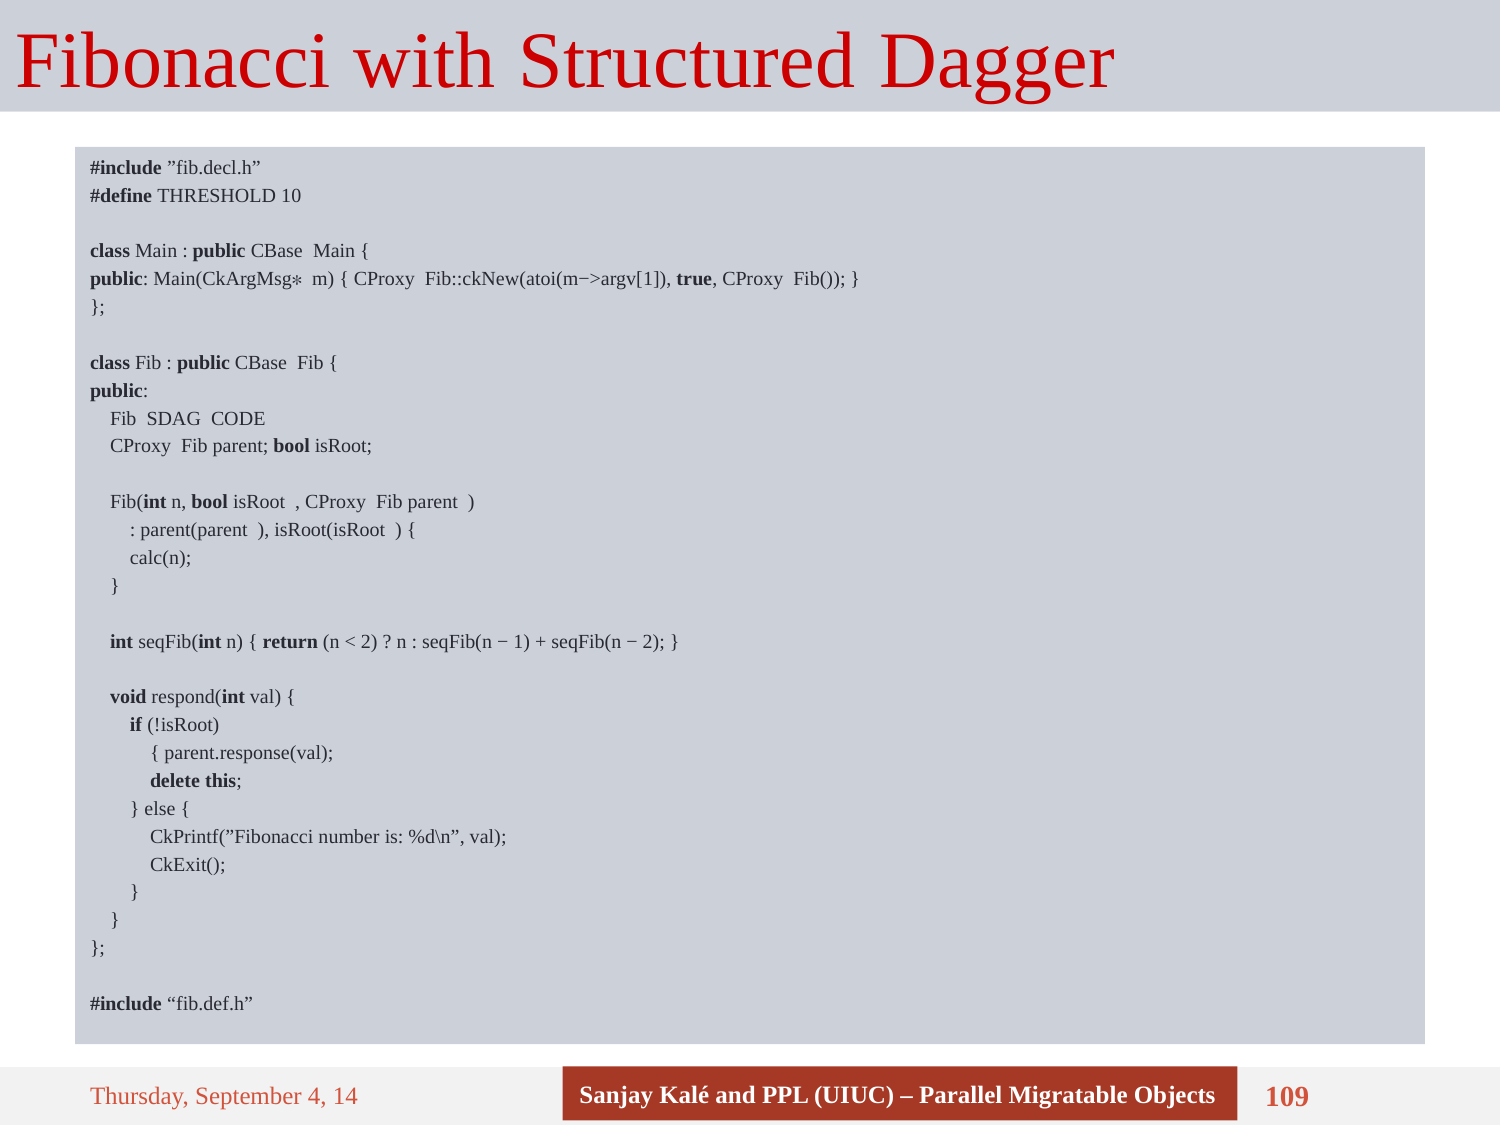

Fibonacci with Structured Dagger
# Fibonacci with Structured Dagger
#include ”fib.decl.h”
#define THRESHOLD 10

class Main : public CBase  Main {
public: Main(CkArgMsg∗  m) { CProxy  Fib::ckNew(atoi(m−>argv[1]), true, CProxy  Fib()); }
};

class Fib : public CBase  Fib {
public:
    Fib  SDAG  CODE
    CProxy  Fib parent; bool isRoot;

    Fib(int n, bool isRoot  , CProxy  Fib parent  )
        : parent(parent  ), isRoot(isRoot  ) {
        calc(n);
    }

    int seqFib(int n) { return (n < 2) ? n : seqFib(n − 1) + seqFib(n − 2); }

    void respond(int val) {
        if (!isRoot)
            { parent.response(val);
            delete this;
        } else {
            CkPrintf(”Fibonacci number is: %d\n”, val);
            CkExit();
        }
    }
};

#include “fib.def.h”
Sanjay Kalé and PPL (UIUC) – Parallel Migratable Objects
Thursday, September 4, 14
109